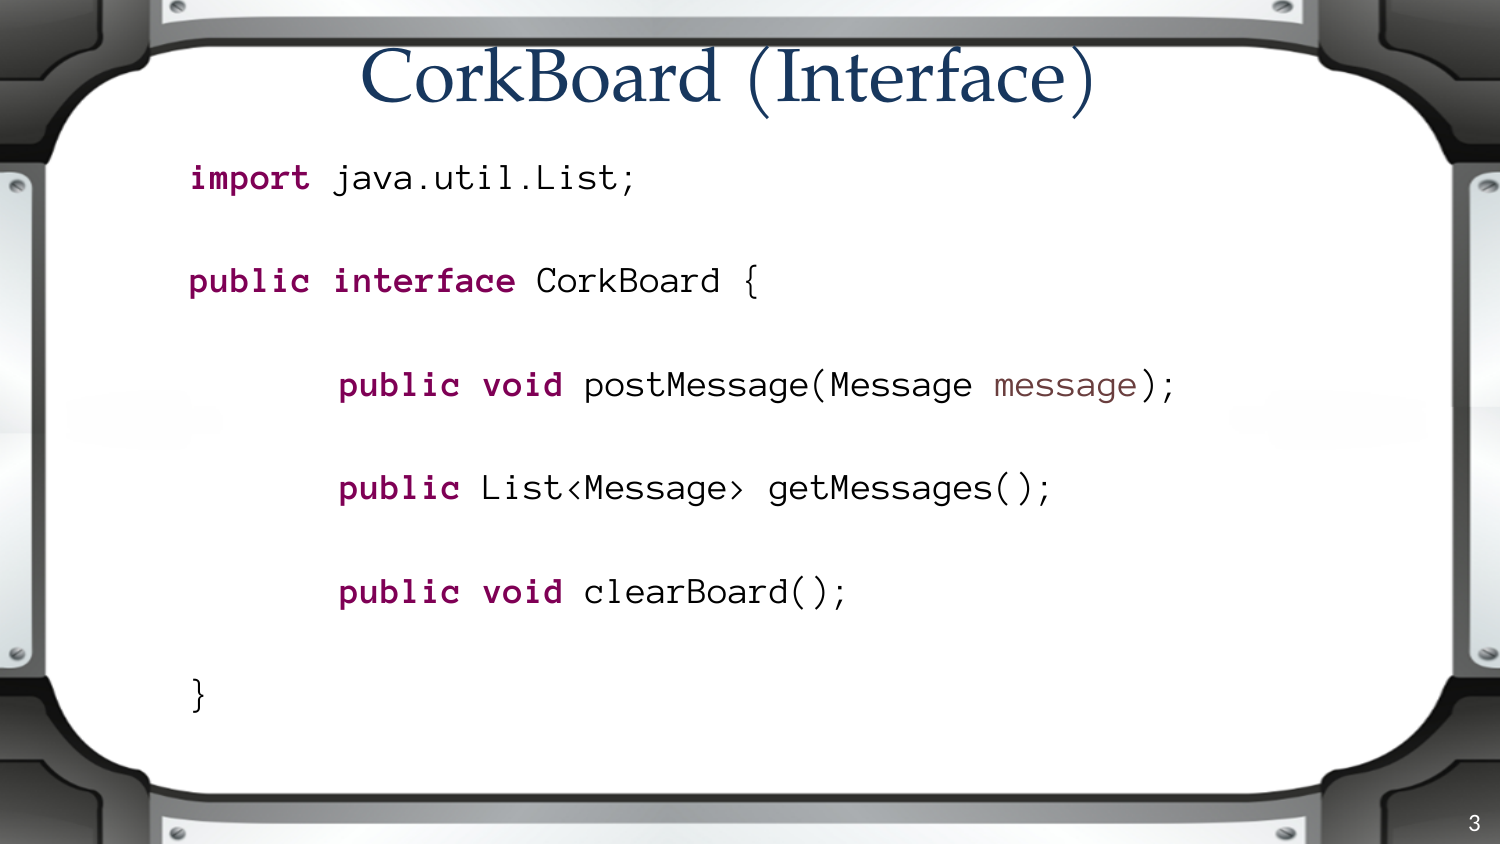

# CorkBoard (Interface)
import java.util.List;

public interface CorkBoard {

	public void postMessage(Message message);

	public List<Message> getMessages();

	public void clearBoard();

}

3